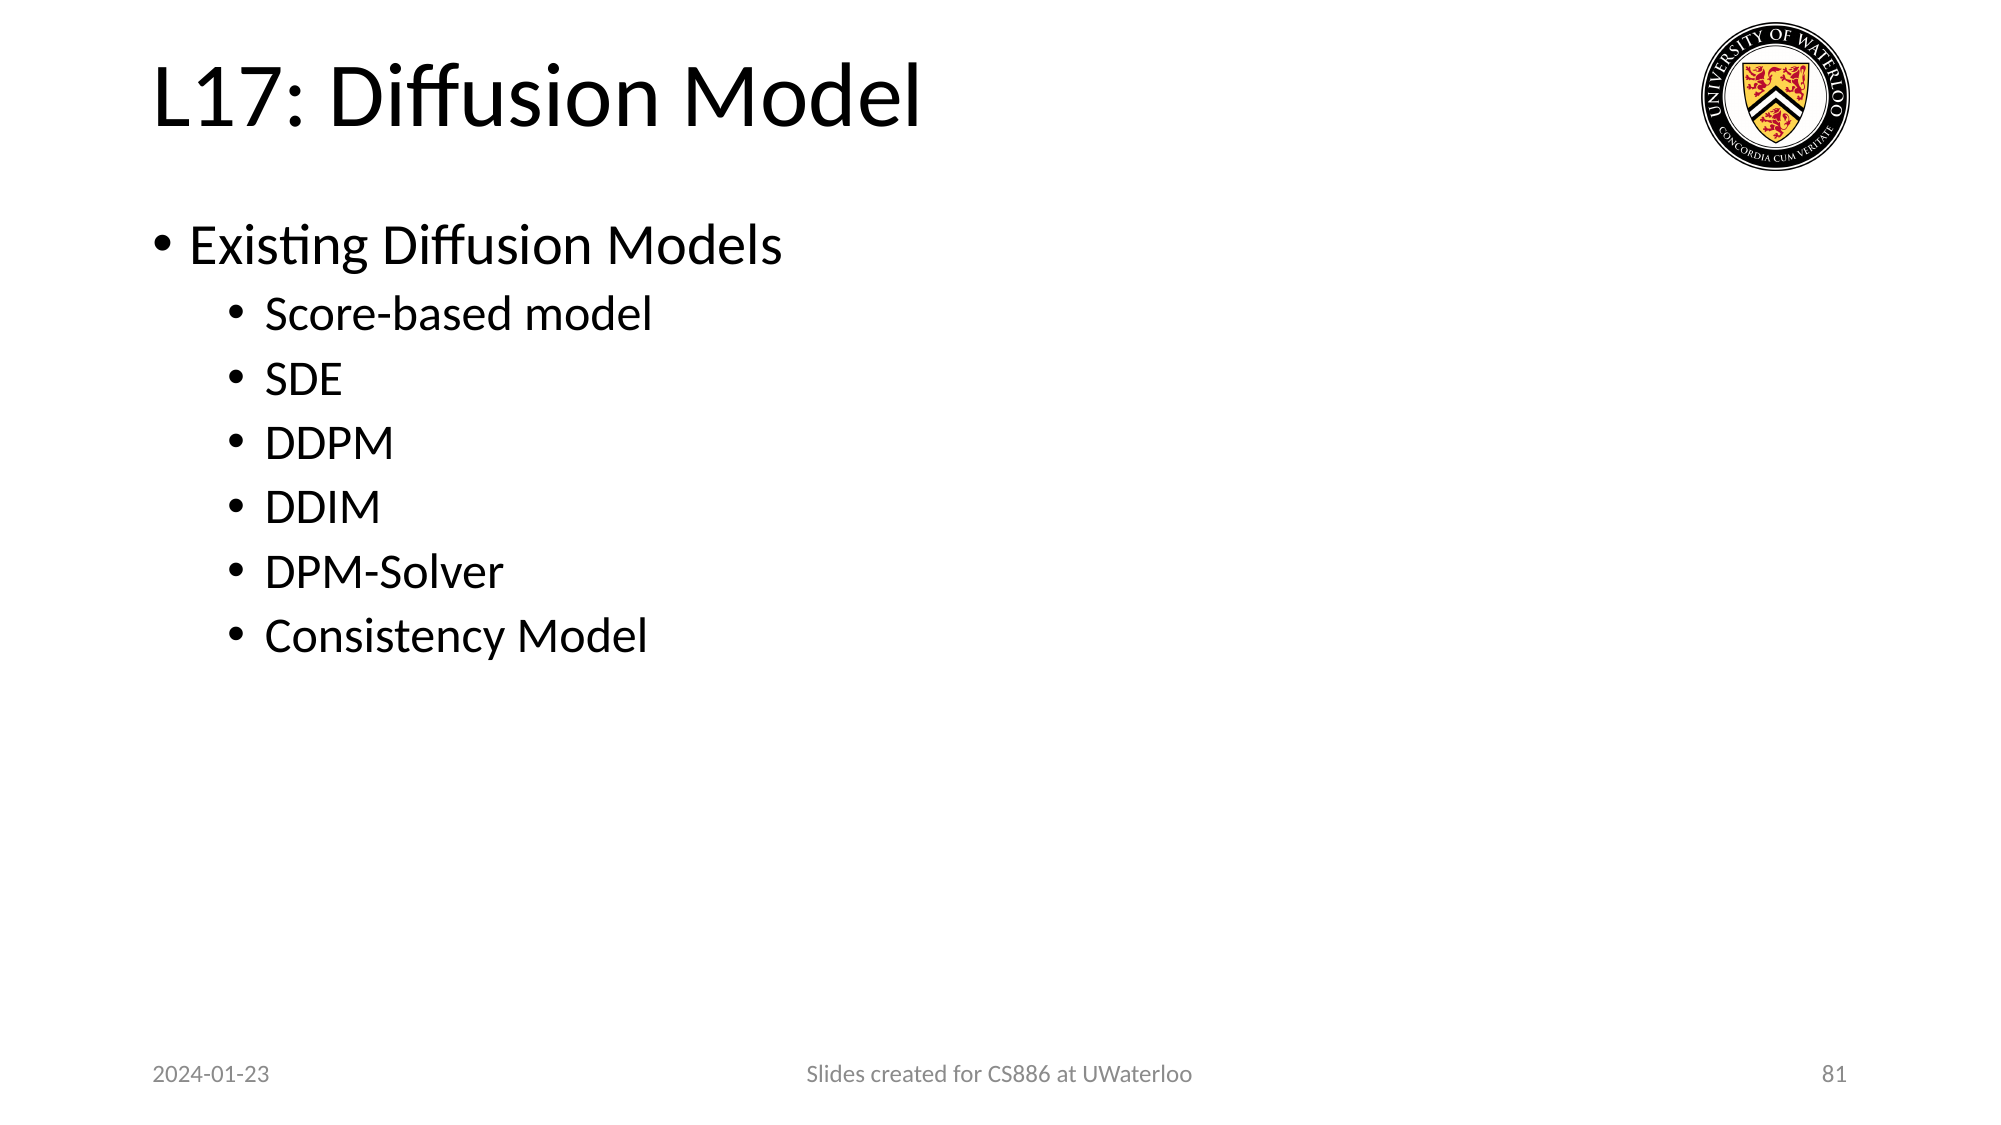

# L17: Diffusion Model
Existing Diffusion Models
Score-based model
SDE
DDPM
DDIM
DPM-Solver
Consistency Model
2024-01-23
Slides created for CS886 at UWaterloo
81